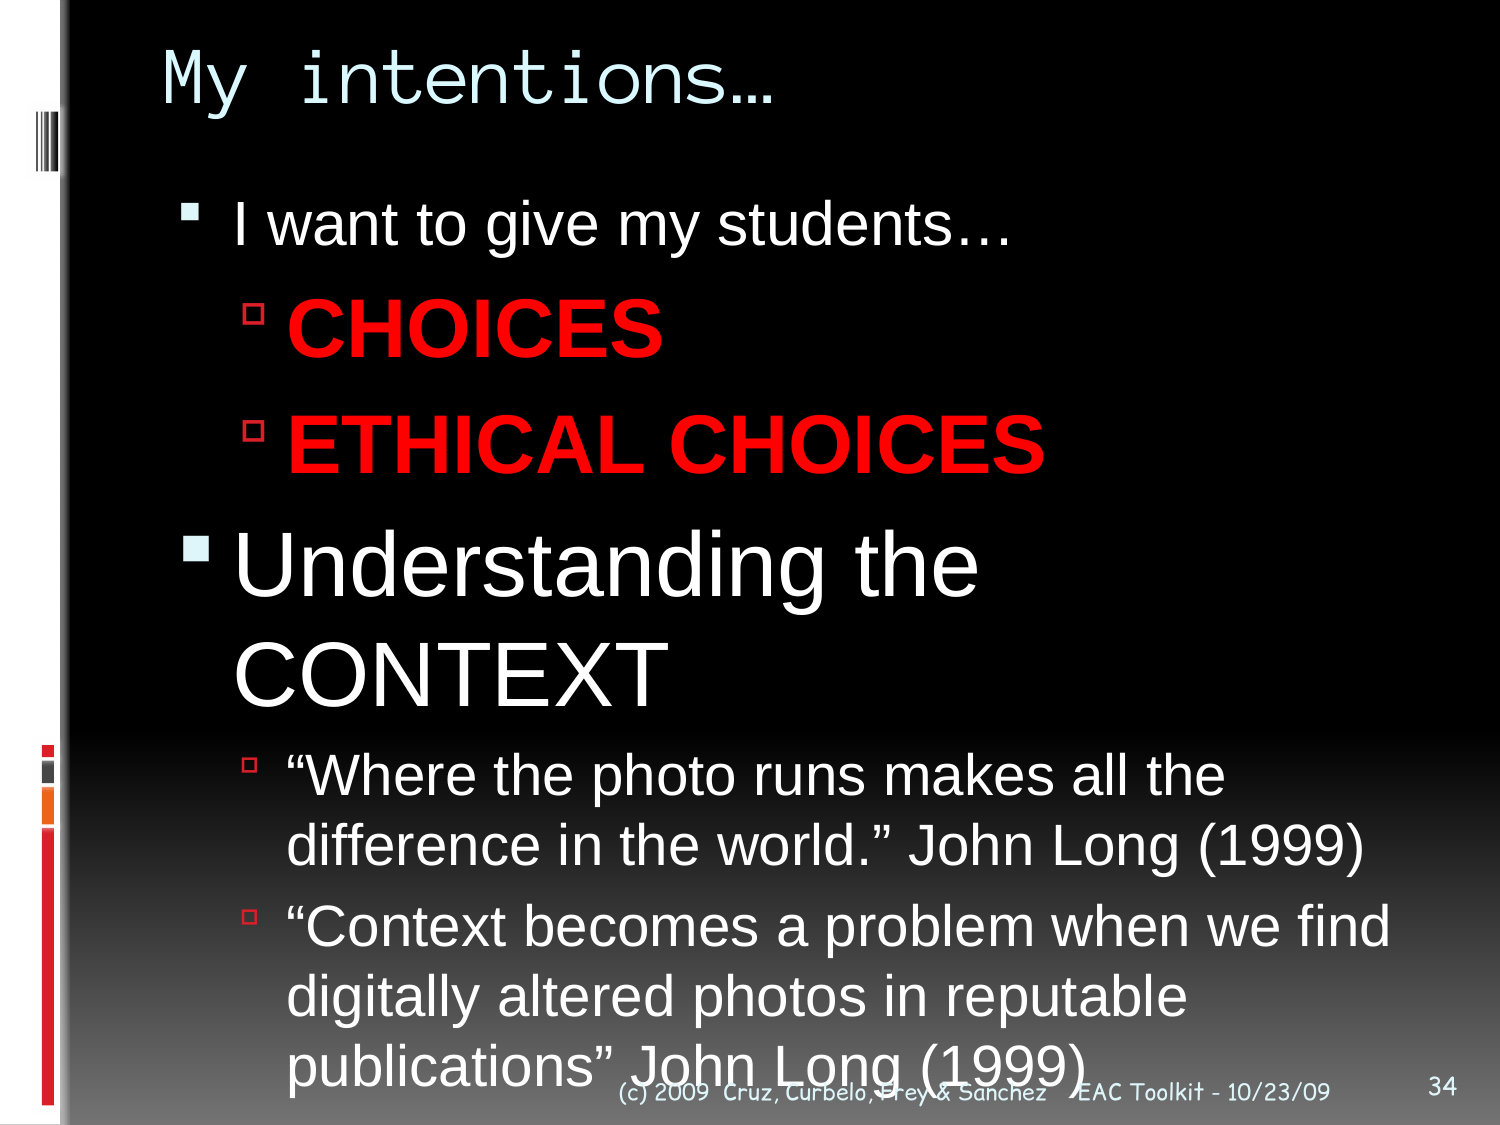

# My intentions…
I want to give my students…
CHOICES
ETHICAL CHOICES
Understanding the CONTEXT
“Where the photo runs makes all the difference in the world.” John Long (1999)
“Context becomes a problem when we find digitally altered photos in reputable publications” John Long (1999)
(c) 2009  Cruz, Curbelo, Frey & Sanchez
EAC Toolkit - 10/23/09
34